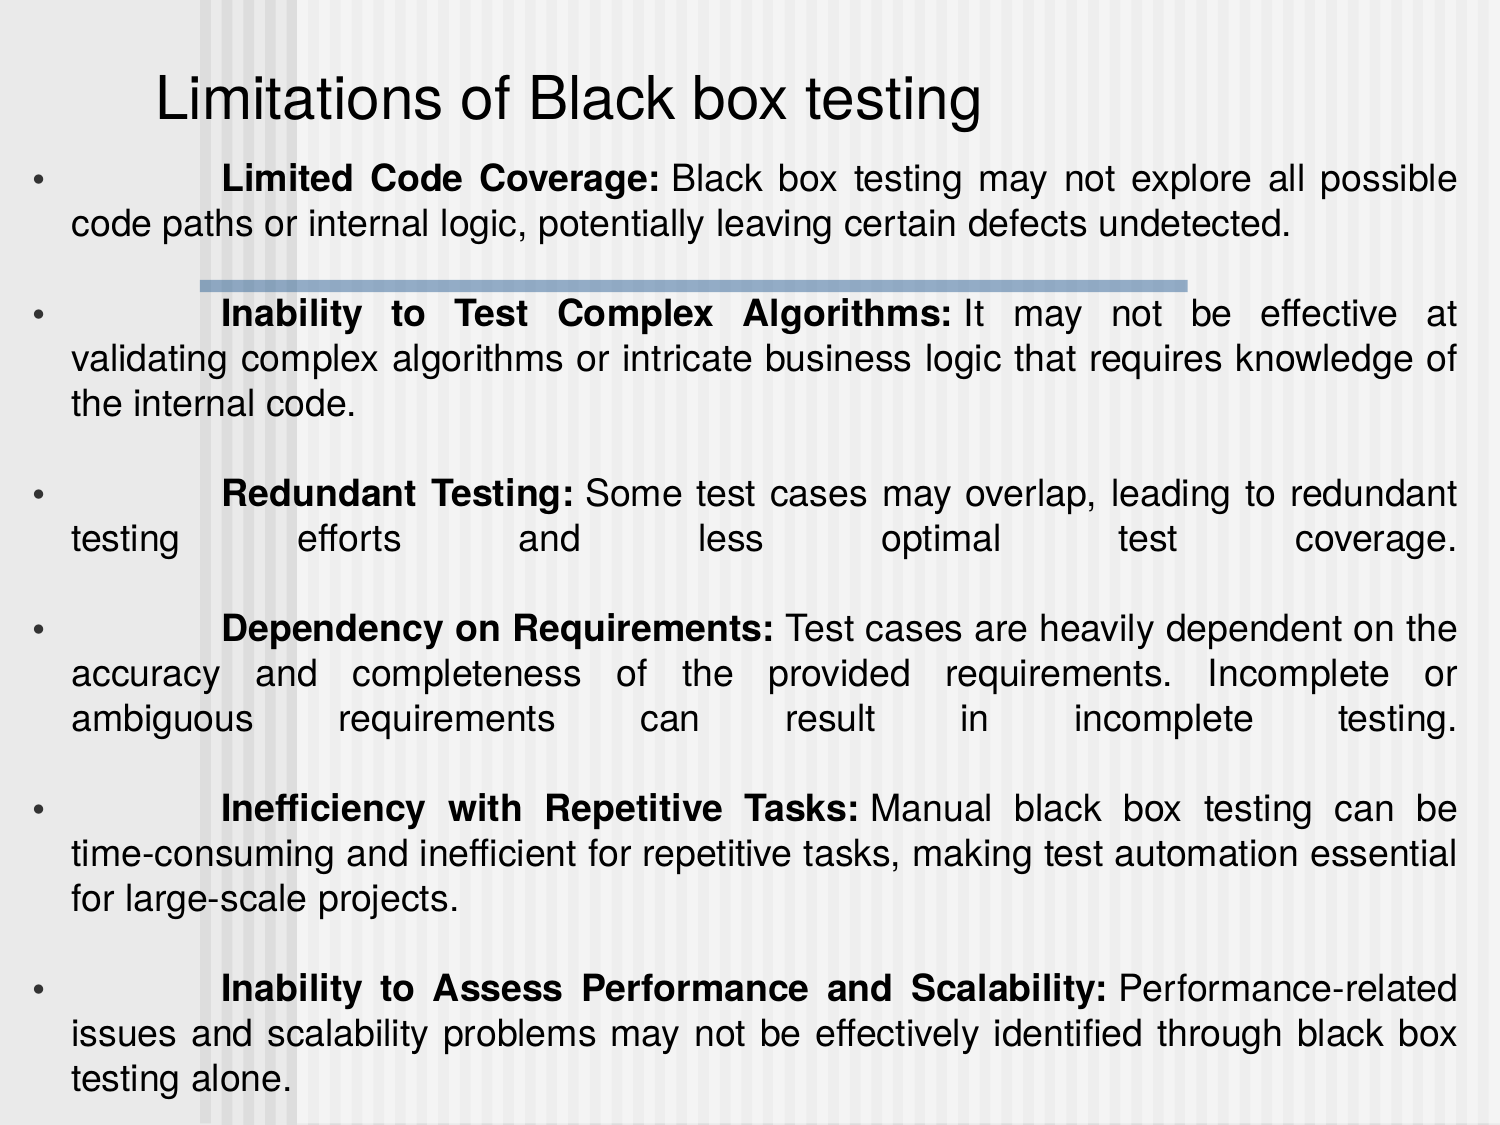

Limitations of Black box testing
	Limited Code Coverage: Black box testing may not explore all possible code paths or internal logic, potentially leaving certain defects undetected.

	Inability to Test Complex Algorithms: It may not be effective at validating complex algorithms or intricate business logic that requires knowledge of the internal code.

	Redundant Testing: Some test cases may overlap, leading to redundant testing efforts and less optimal test coverage.
	Dependency on Requirements: Test cases are heavily dependent on the accuracy and completeness of the provided requirements. Incomplete or ambiguous requirements can result in incomplete testing.
	Inefficiency with Repetitive Tasks: Manual black box testing can be time-consuming and inefficient for repetitive tasks, making test automation essential for large-scale projects.

	Inability to Assess Performance and Scalability: Performance-related issues and scalability problems may not be effectively identified through black box testing alone.
109